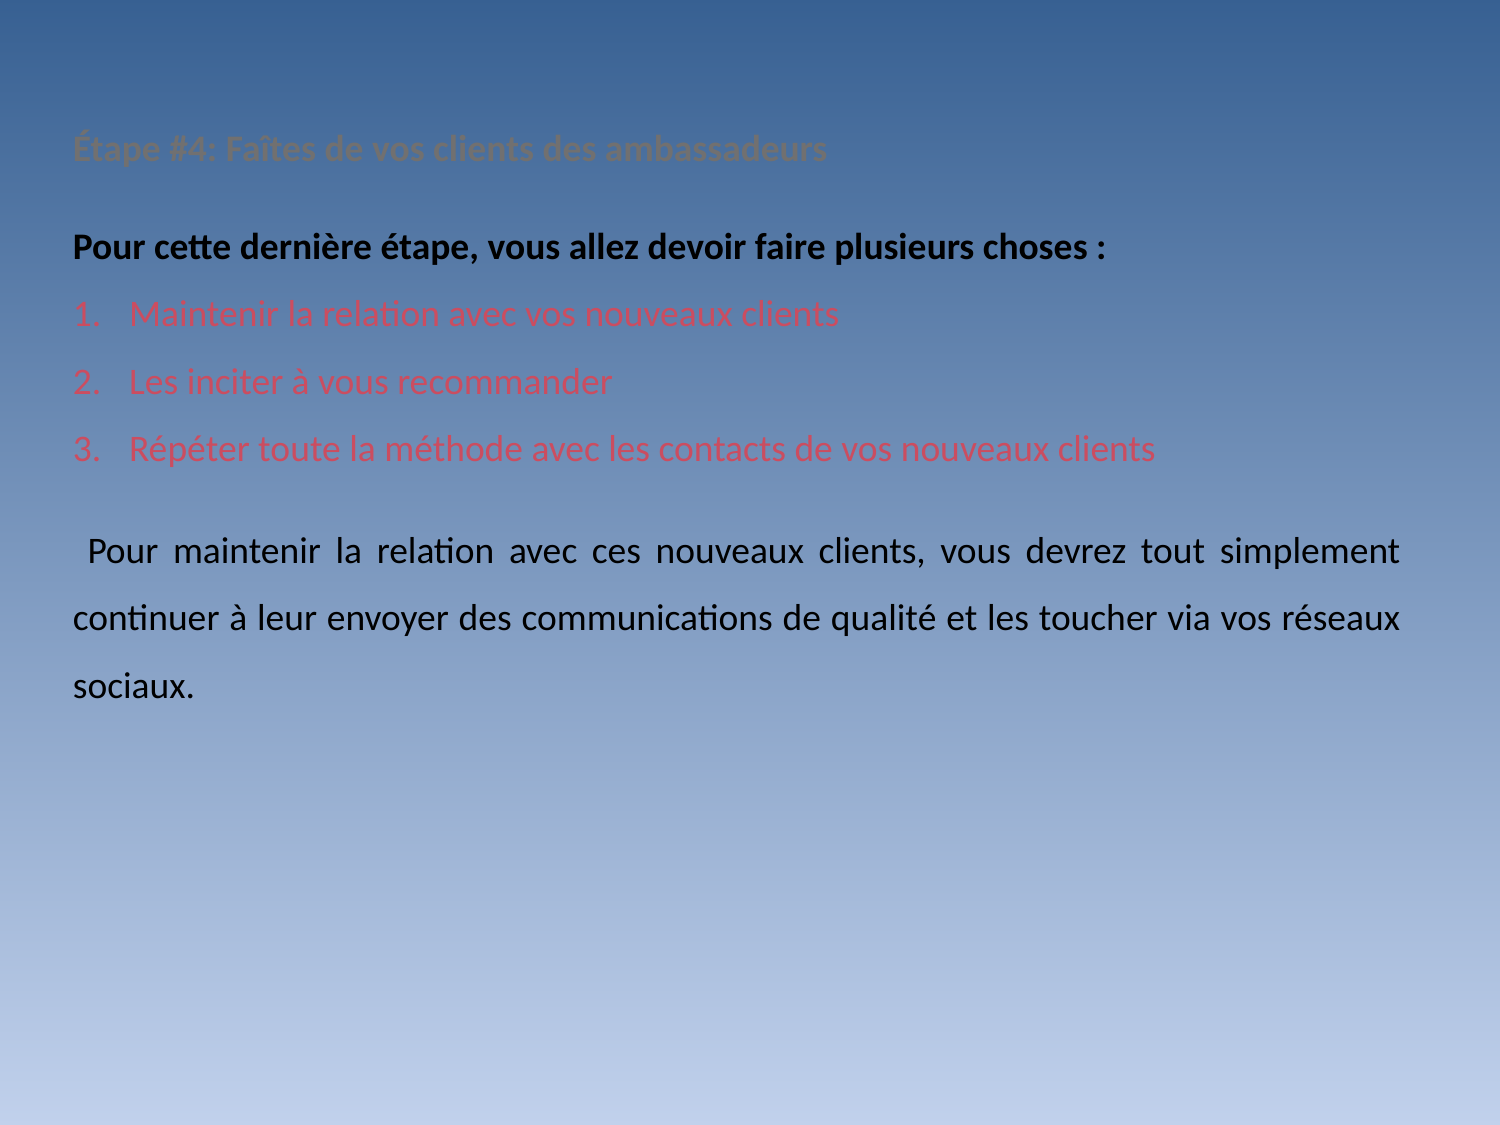

Étape #4: Faîtes de vos clients des ambassadeurs
Pour cette dernière étape, vous allez devoir faire plusieurs choses :
Maintenir la relation avec vos nouveaux clients
Les inciter à vous recommander
Répéter toute la méthode avec les contacts de vos nouveaux clients

 Pour maintenir la relation avec ces nouveaux clients, vous devrez tout simplement continuer à leur envoyer des communications de qualité et les toucher via vos réseaux sociaux.